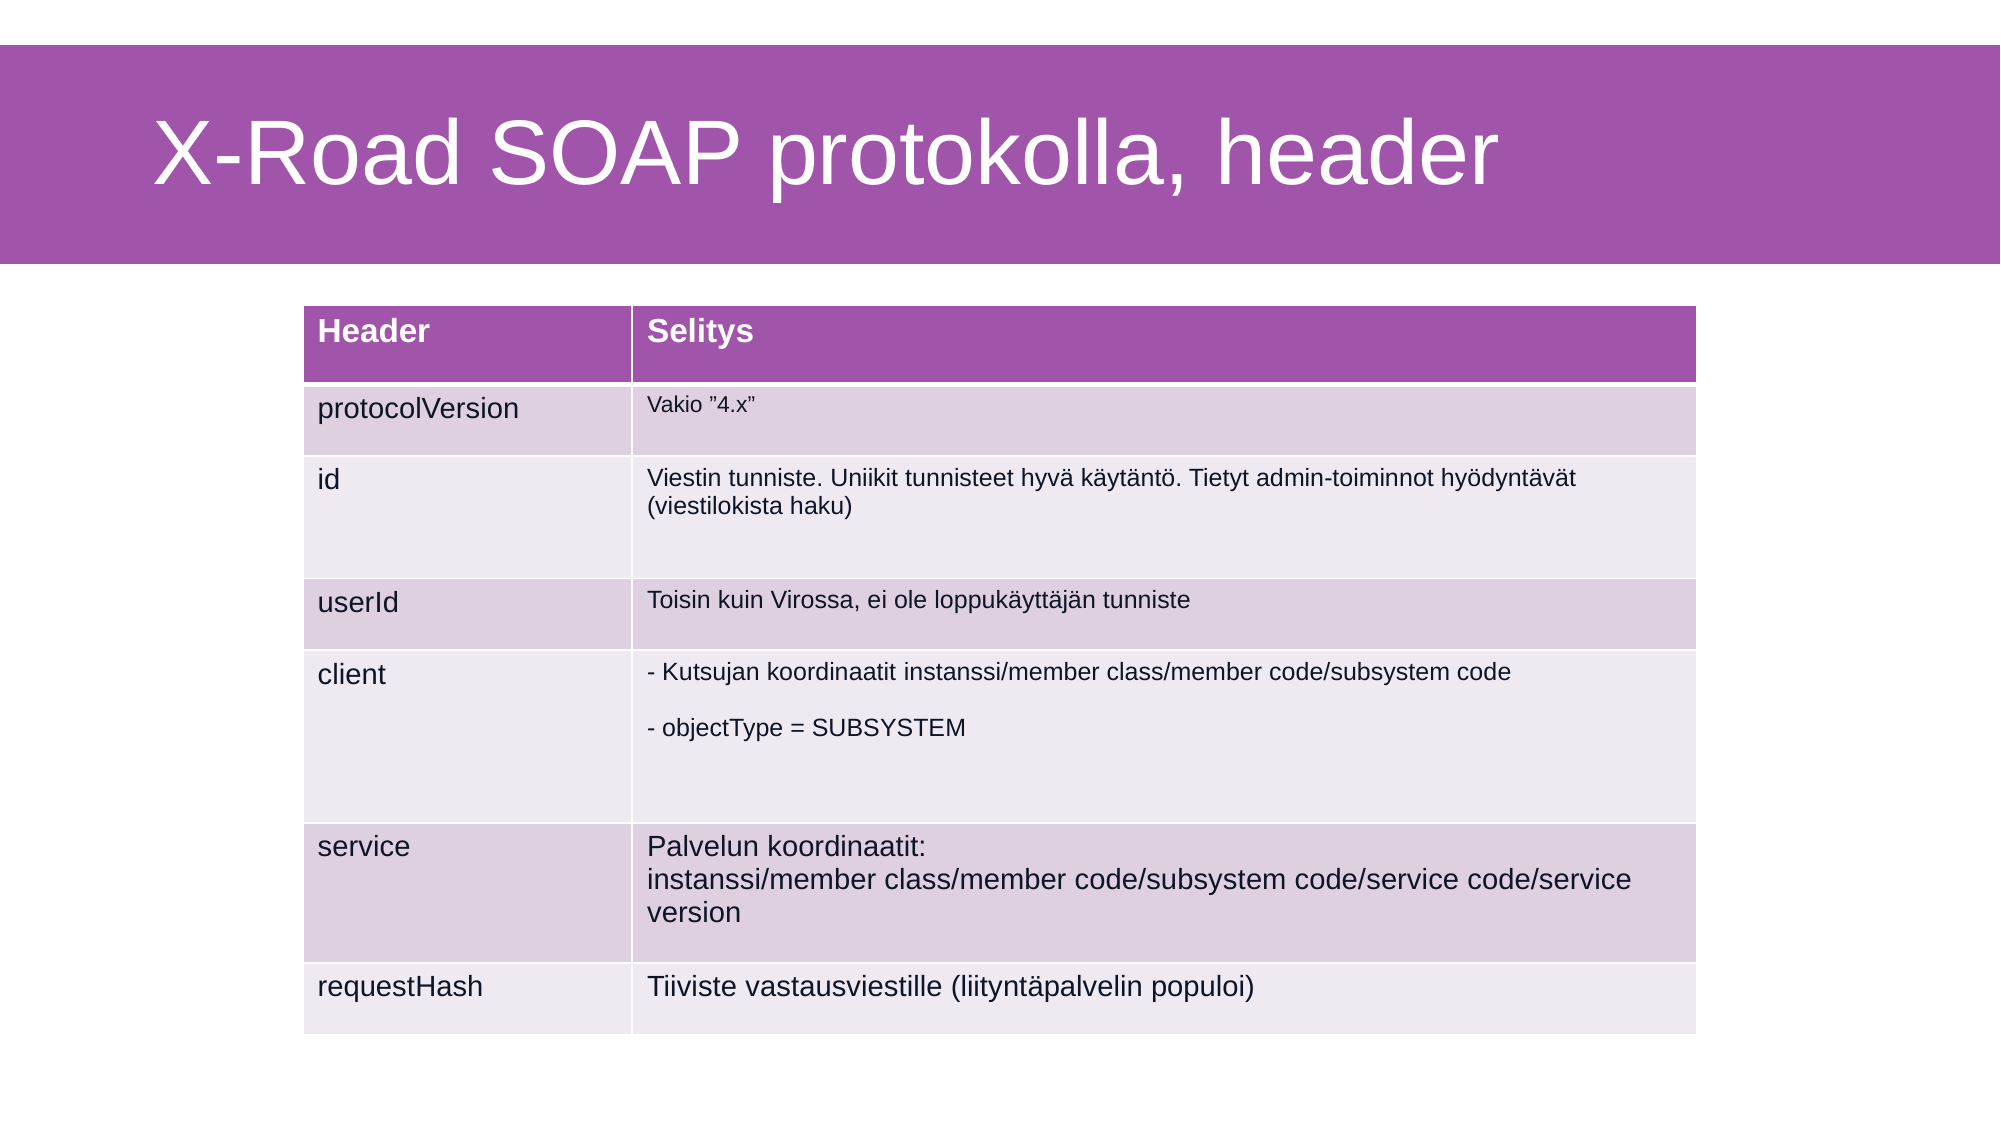

# X-Road SOAP protokolla, header
| Header | Selitys |
| --- | --- |
| protocolVersion | Vakio ”4.x” |
| id | Viestin tunniste. Uniikit tunnisteet hyvä käytäntö. Tietyt admin-toiminnot hyödyntävät (viestilokista haku) |
| userId | Toisin kuin Virossa, ei ole loppukäyttäjän tunniste |
| client | - Kutsujan koordinaatit instanssi/member class/member code/subsystem code - objectType = SUBSYSTEM |
| service | Palvelun koordinaatit: instanssi/member class/member code/subsystem code/service code/service version |
| requestHash | Tiiviste vastausviestille (liityntäpalvelin populoi) |